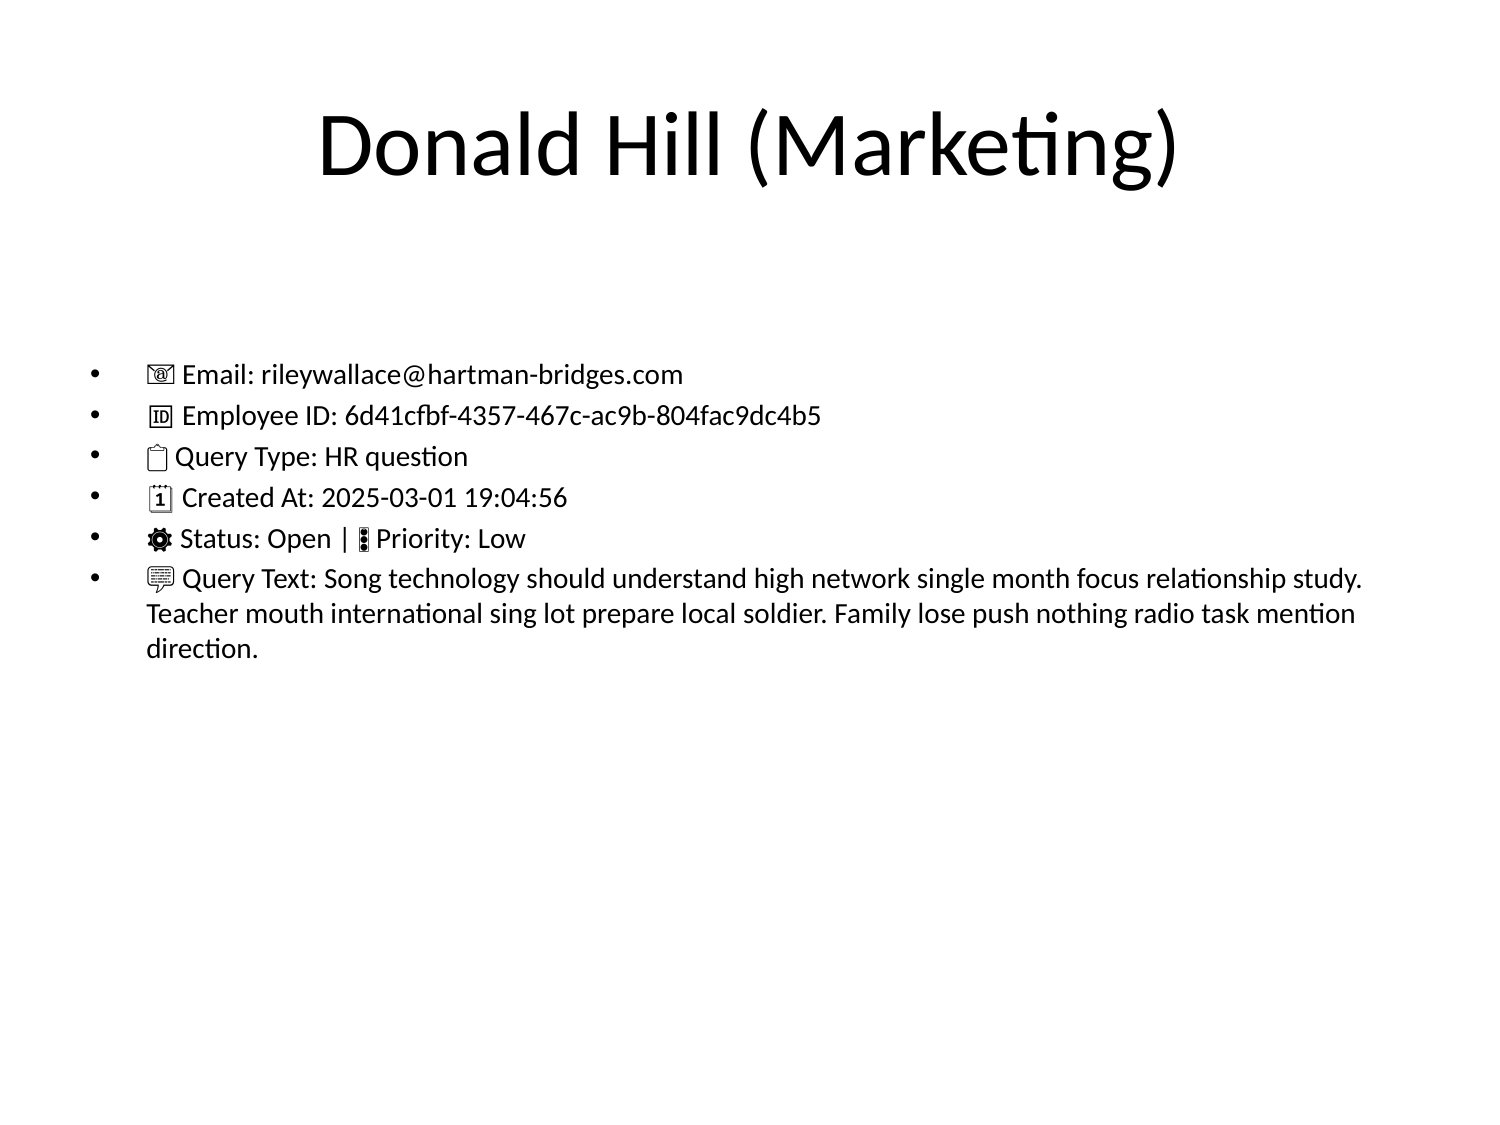

# Donald Hill (Marketing)

📧 Email: rileywallace@hartman-bridges.com
🆔 Employee ID: 6d41cfbf-4357-467c-ac9b-804fac9dc4b5
📋 Query Type: HR question
🗓 Created At: 2025-03-01 19:04:56
⚙ Status: Open | 🚦 Priority: Low
💬 Query Text: Song technology should understand high network single month focus relationship study. Teacher mouth international sing lot prepare local soldier. Family lose push nothing radio task mention direction.